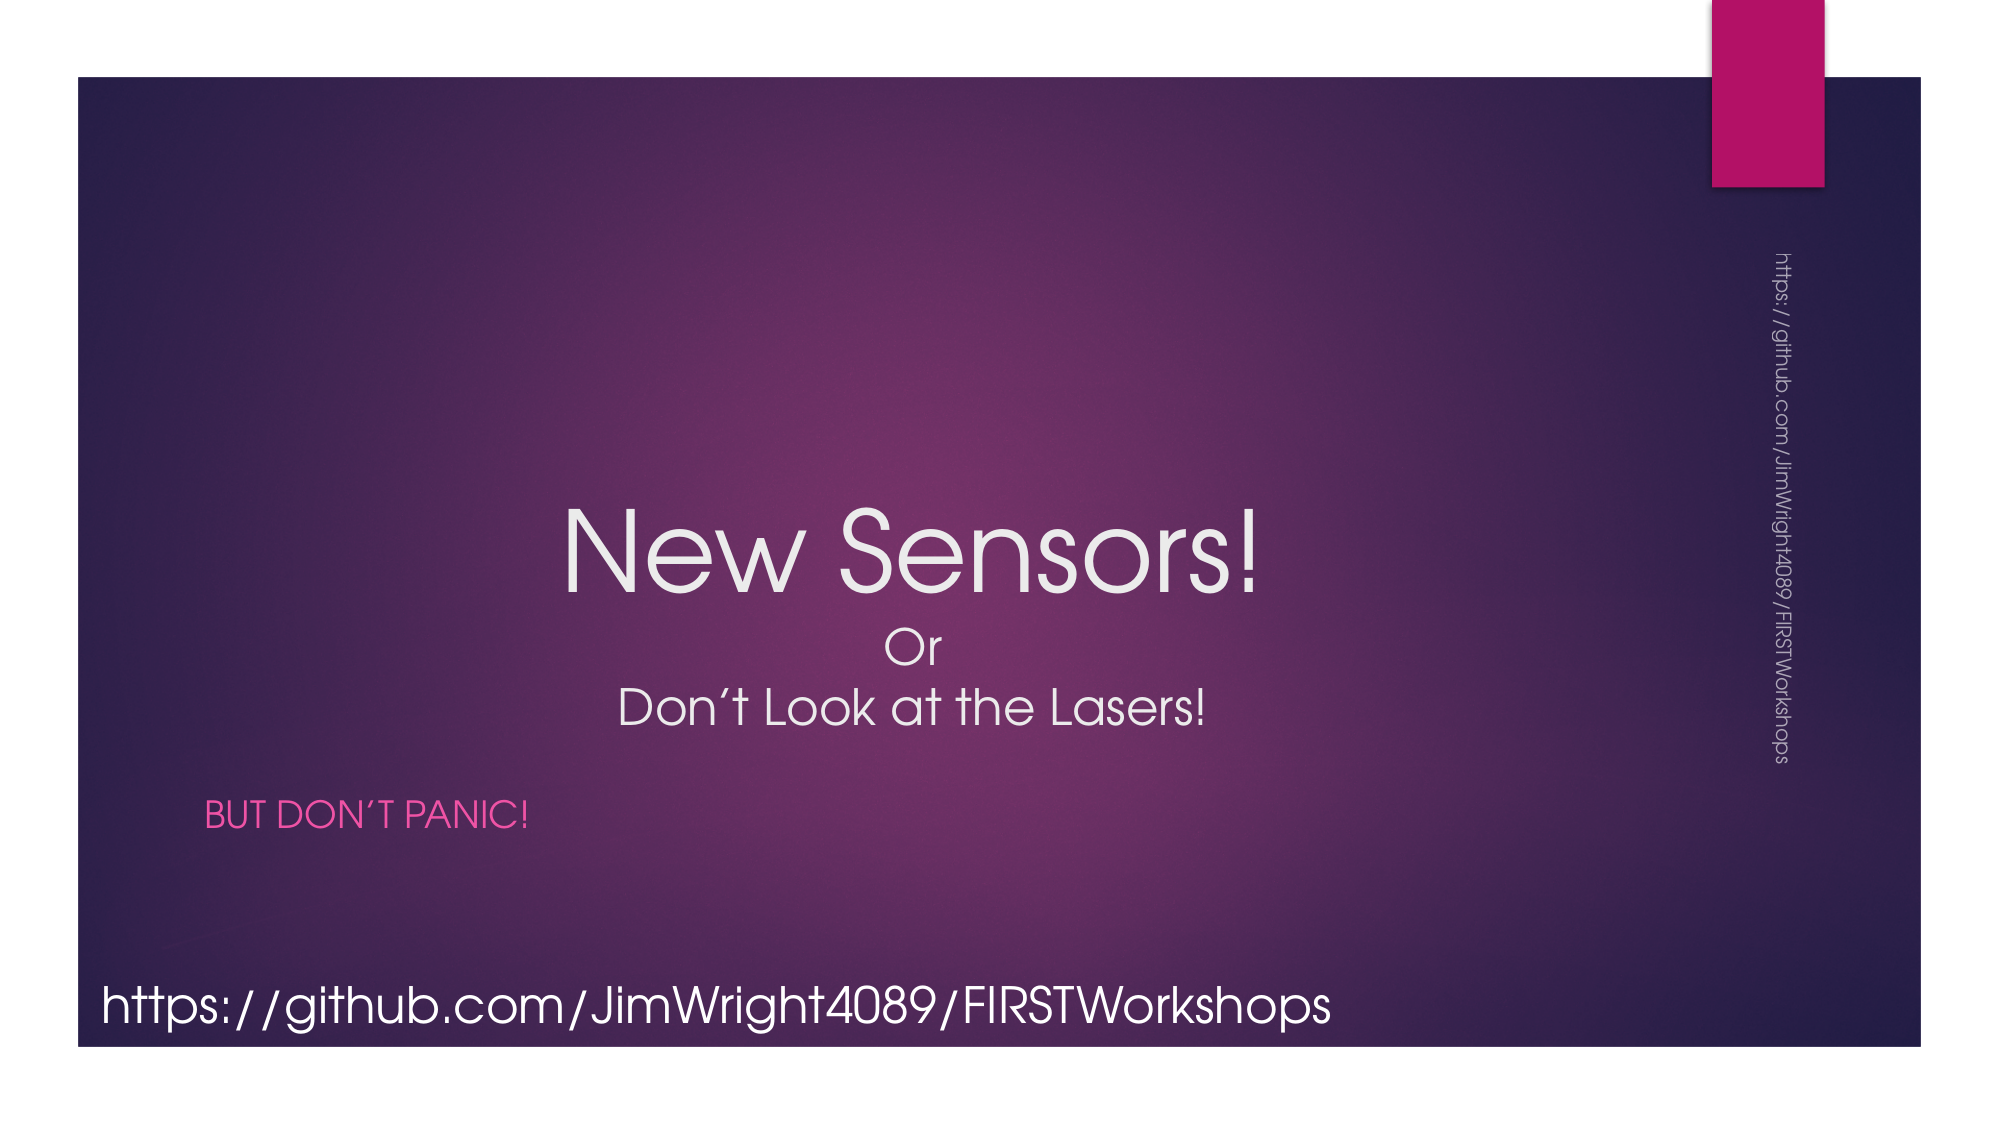

# New Sensors! Or Don’t Look at the Lasers!
https://github.com/JimWright4089/FIRSTWorkshops
BUT Don’t panic!
https://github.com/JimWright4089/FIRSTWorkshops